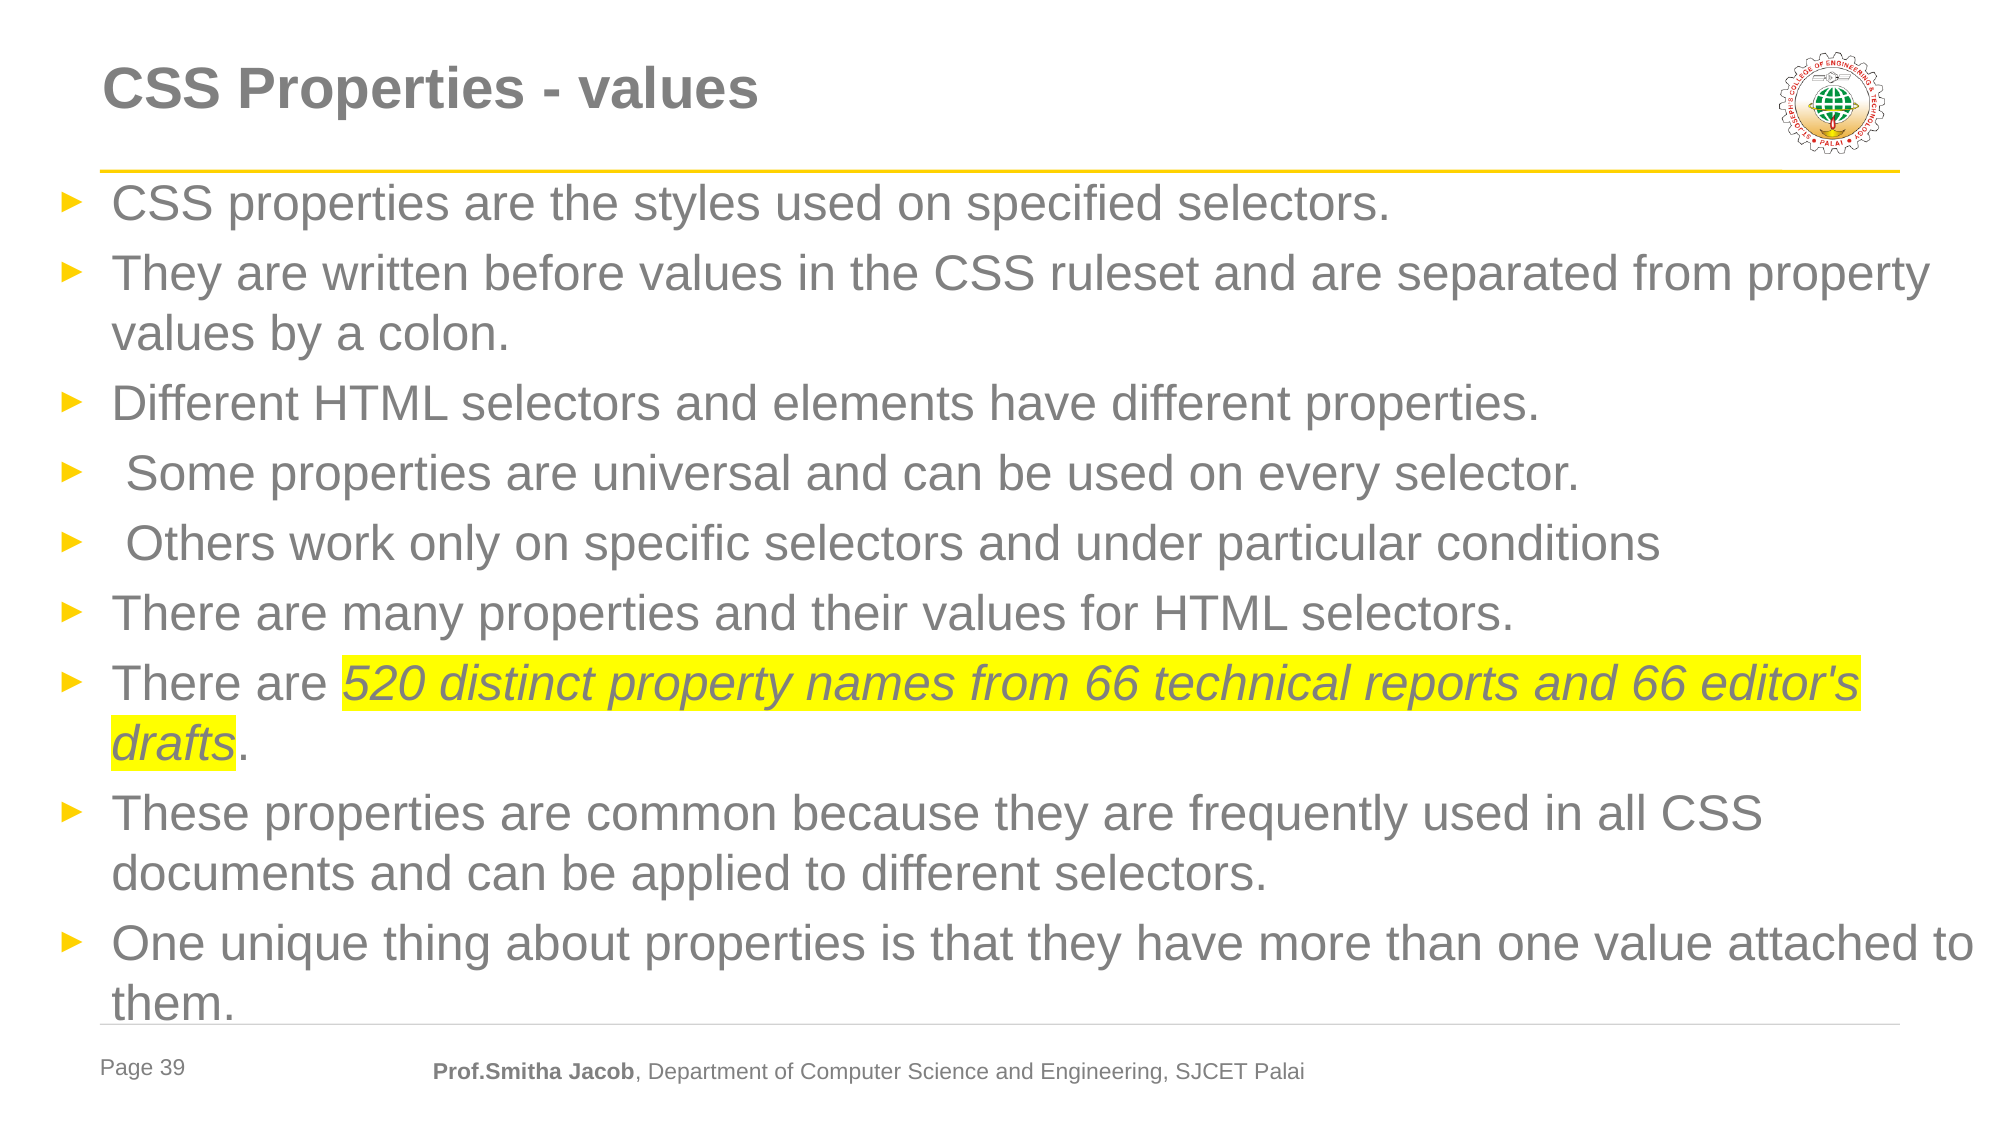

# CSS Properties - values
CSS properties are the styles used on specified selectors.
They are written before values in the CSS ruleset and are separated from property values by a colon.
Different HTML selectors and elements have different properties.
 Some properties are universal and can be used on every selector.
 Others work only on specific selectors and under particular conditions
There are many properties and their values for HTML selectors.
There are 520 distinct property names from 66 technical reports and 66 editor's drafts.
These properties are common because they are frequently used in all CSS documents and can be applied to different selectors.
One unique thing about properties is that they have more than one value attached to them.